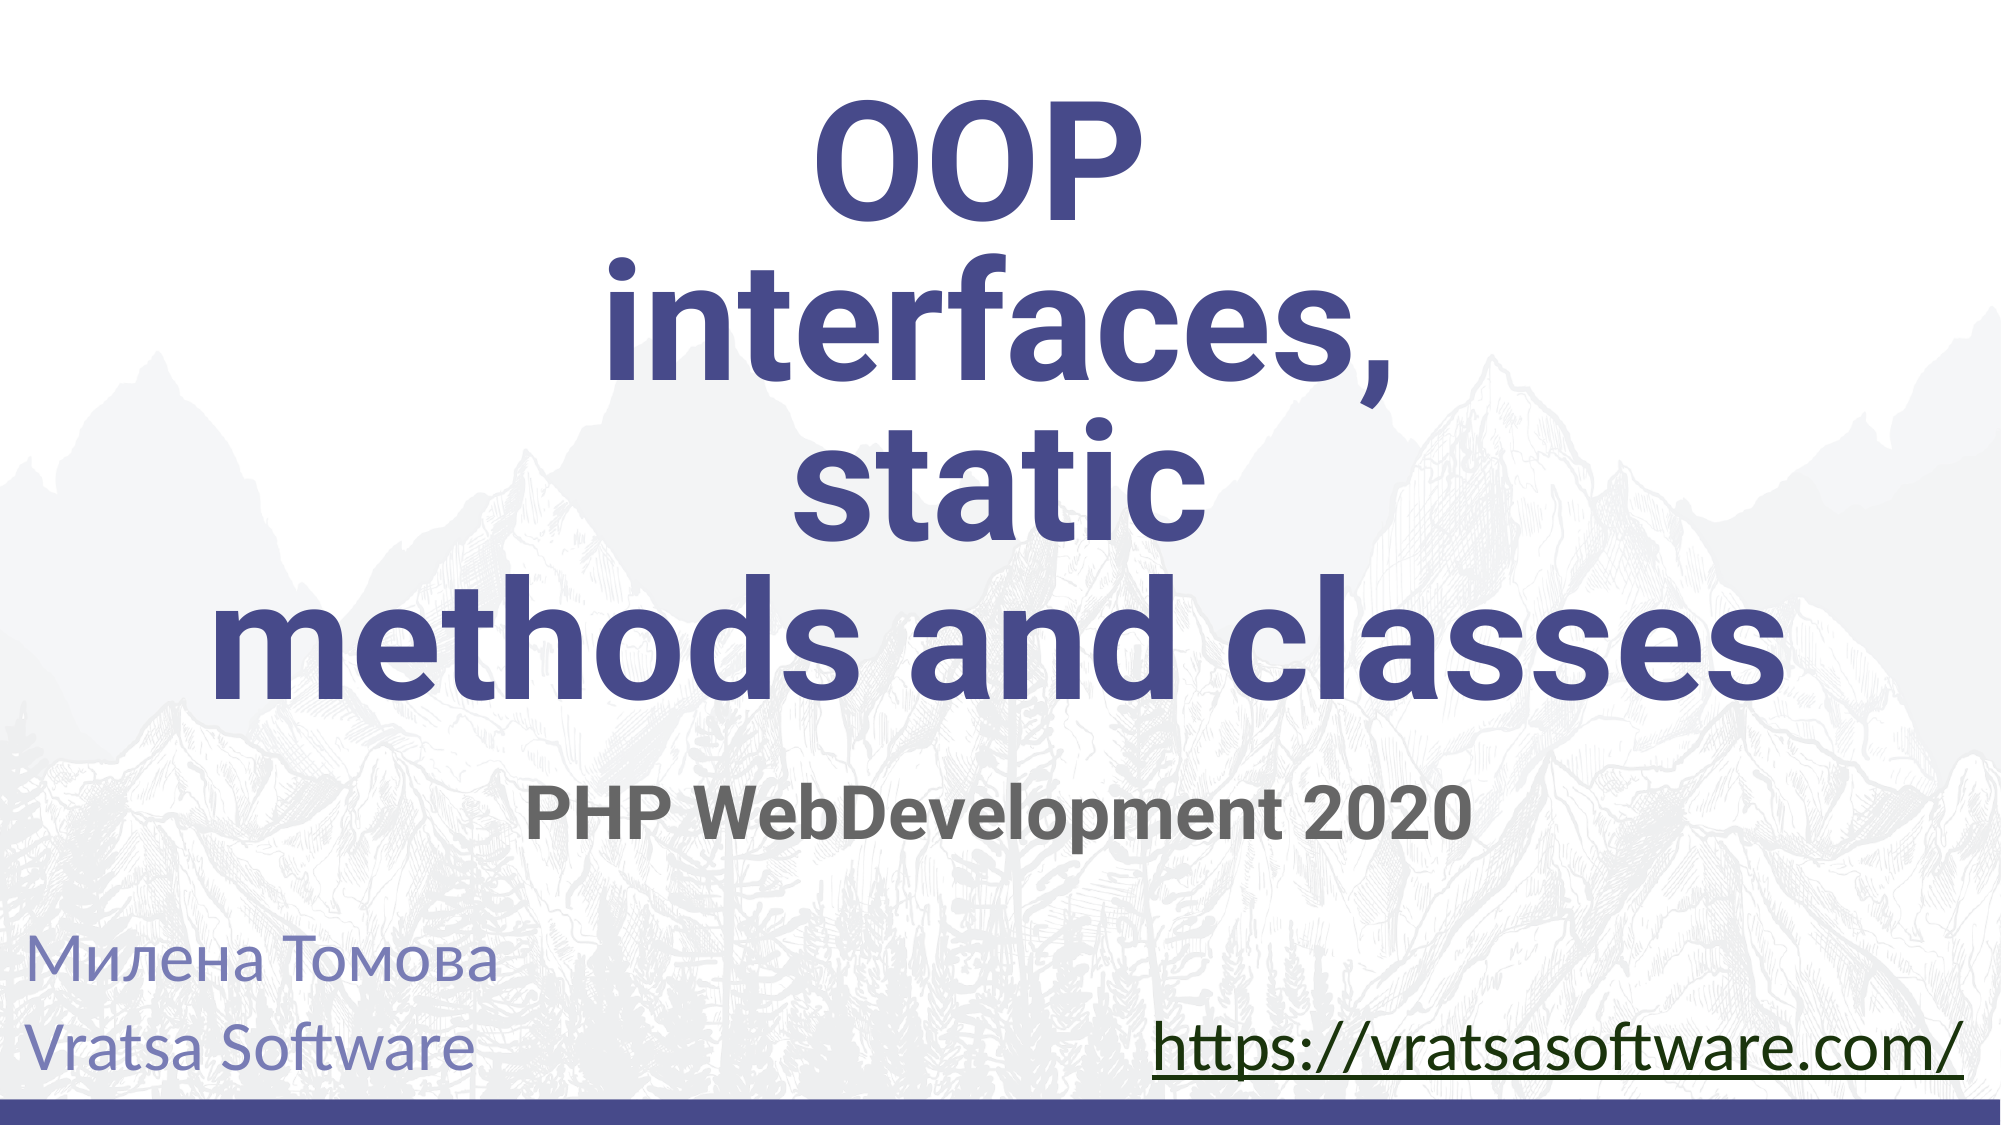

# OOP interfaces,
static
methods and classes
PHP WebDevelopment 2020
Милена Томова
Vratsa Software
https://vratsasoftware.com/